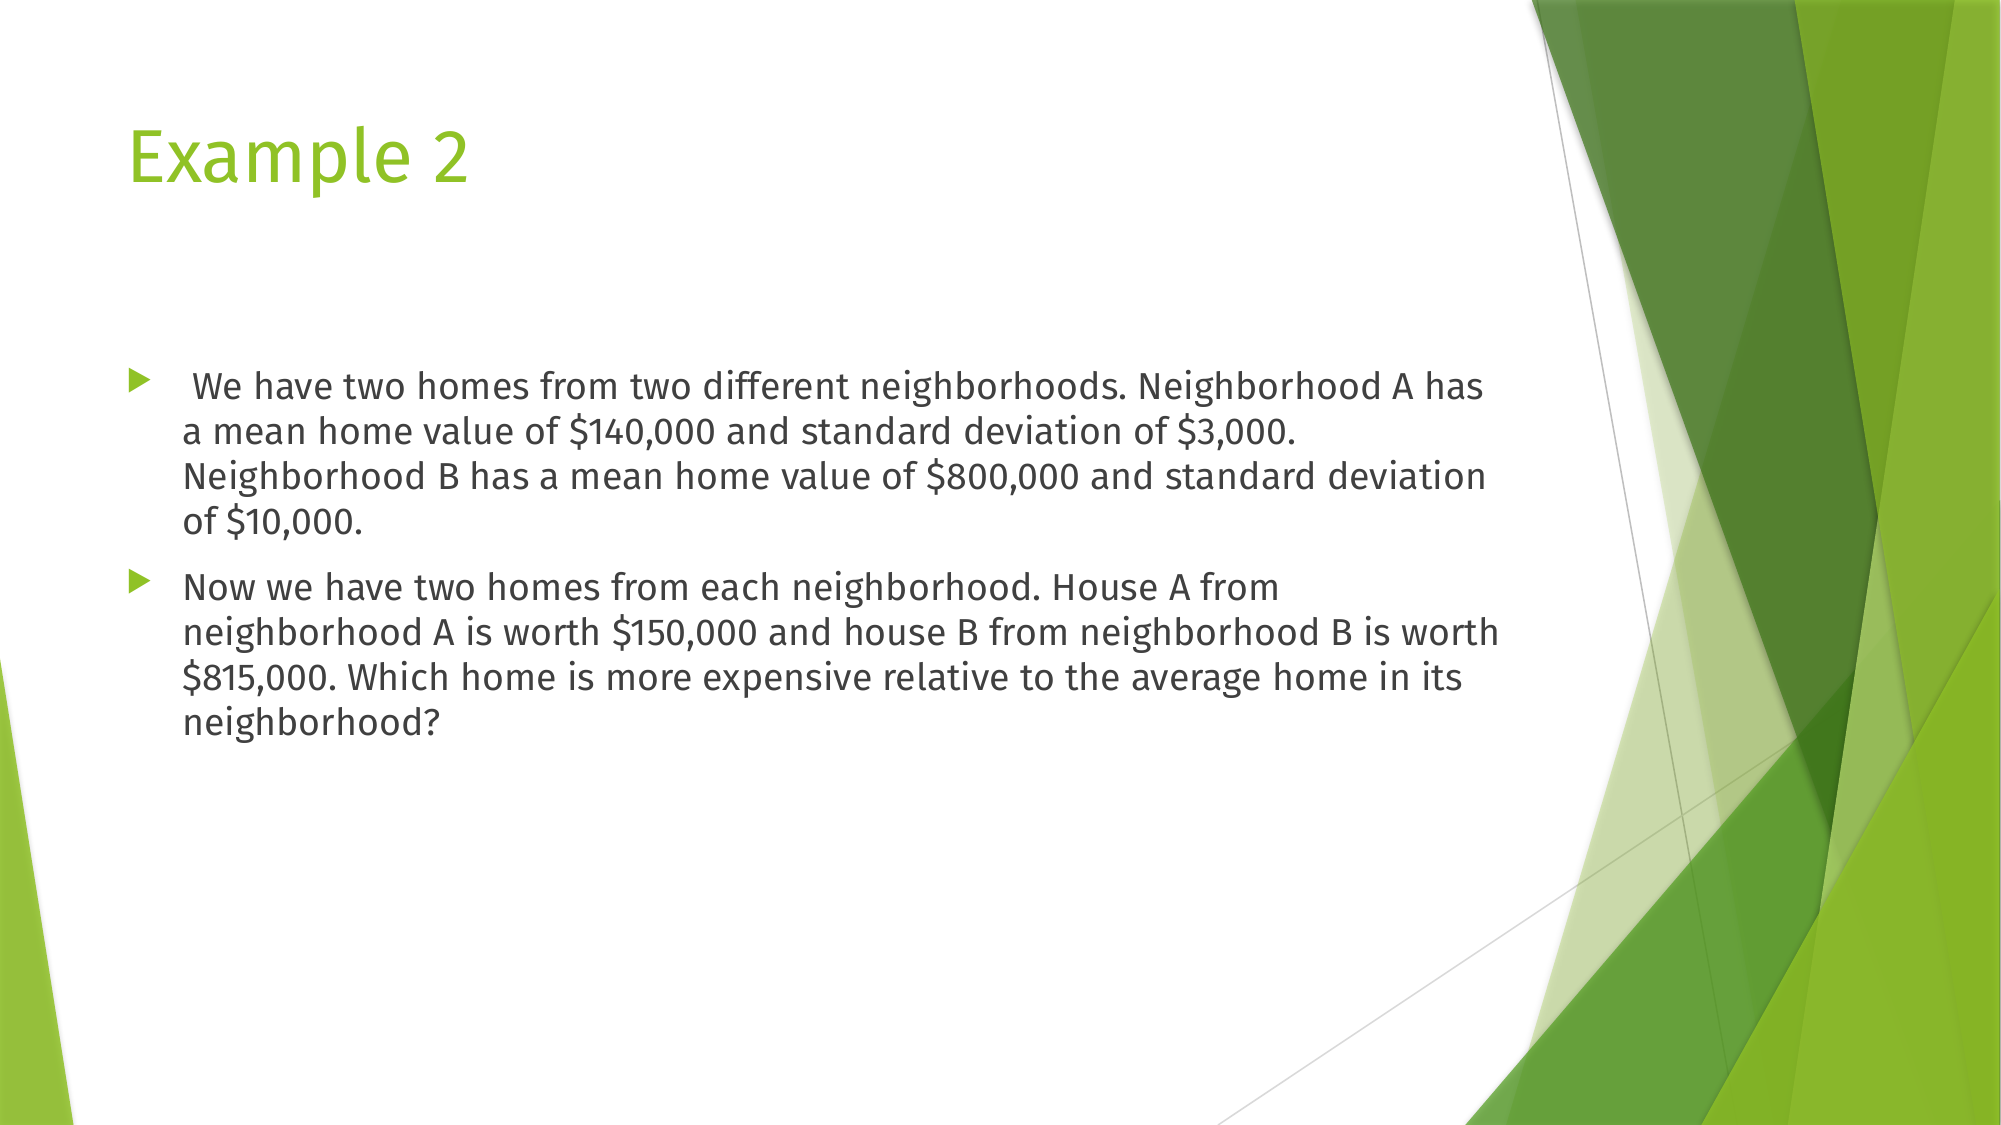

# Example 2
 We have two homes from two different neighborhoods. Neighborhood A has a mean home value of $140,000 and standard deviation of $3,000. Neighborhood B has a mean home value of $800,000 and standard deviation of $10,000.
Now we have two homes from each neighborhood. House A from neighborhood A is worth $150,000 and house B from neighborhood B is worth $815,000. Which home is more expensive relative to the average home in its neighborhood?